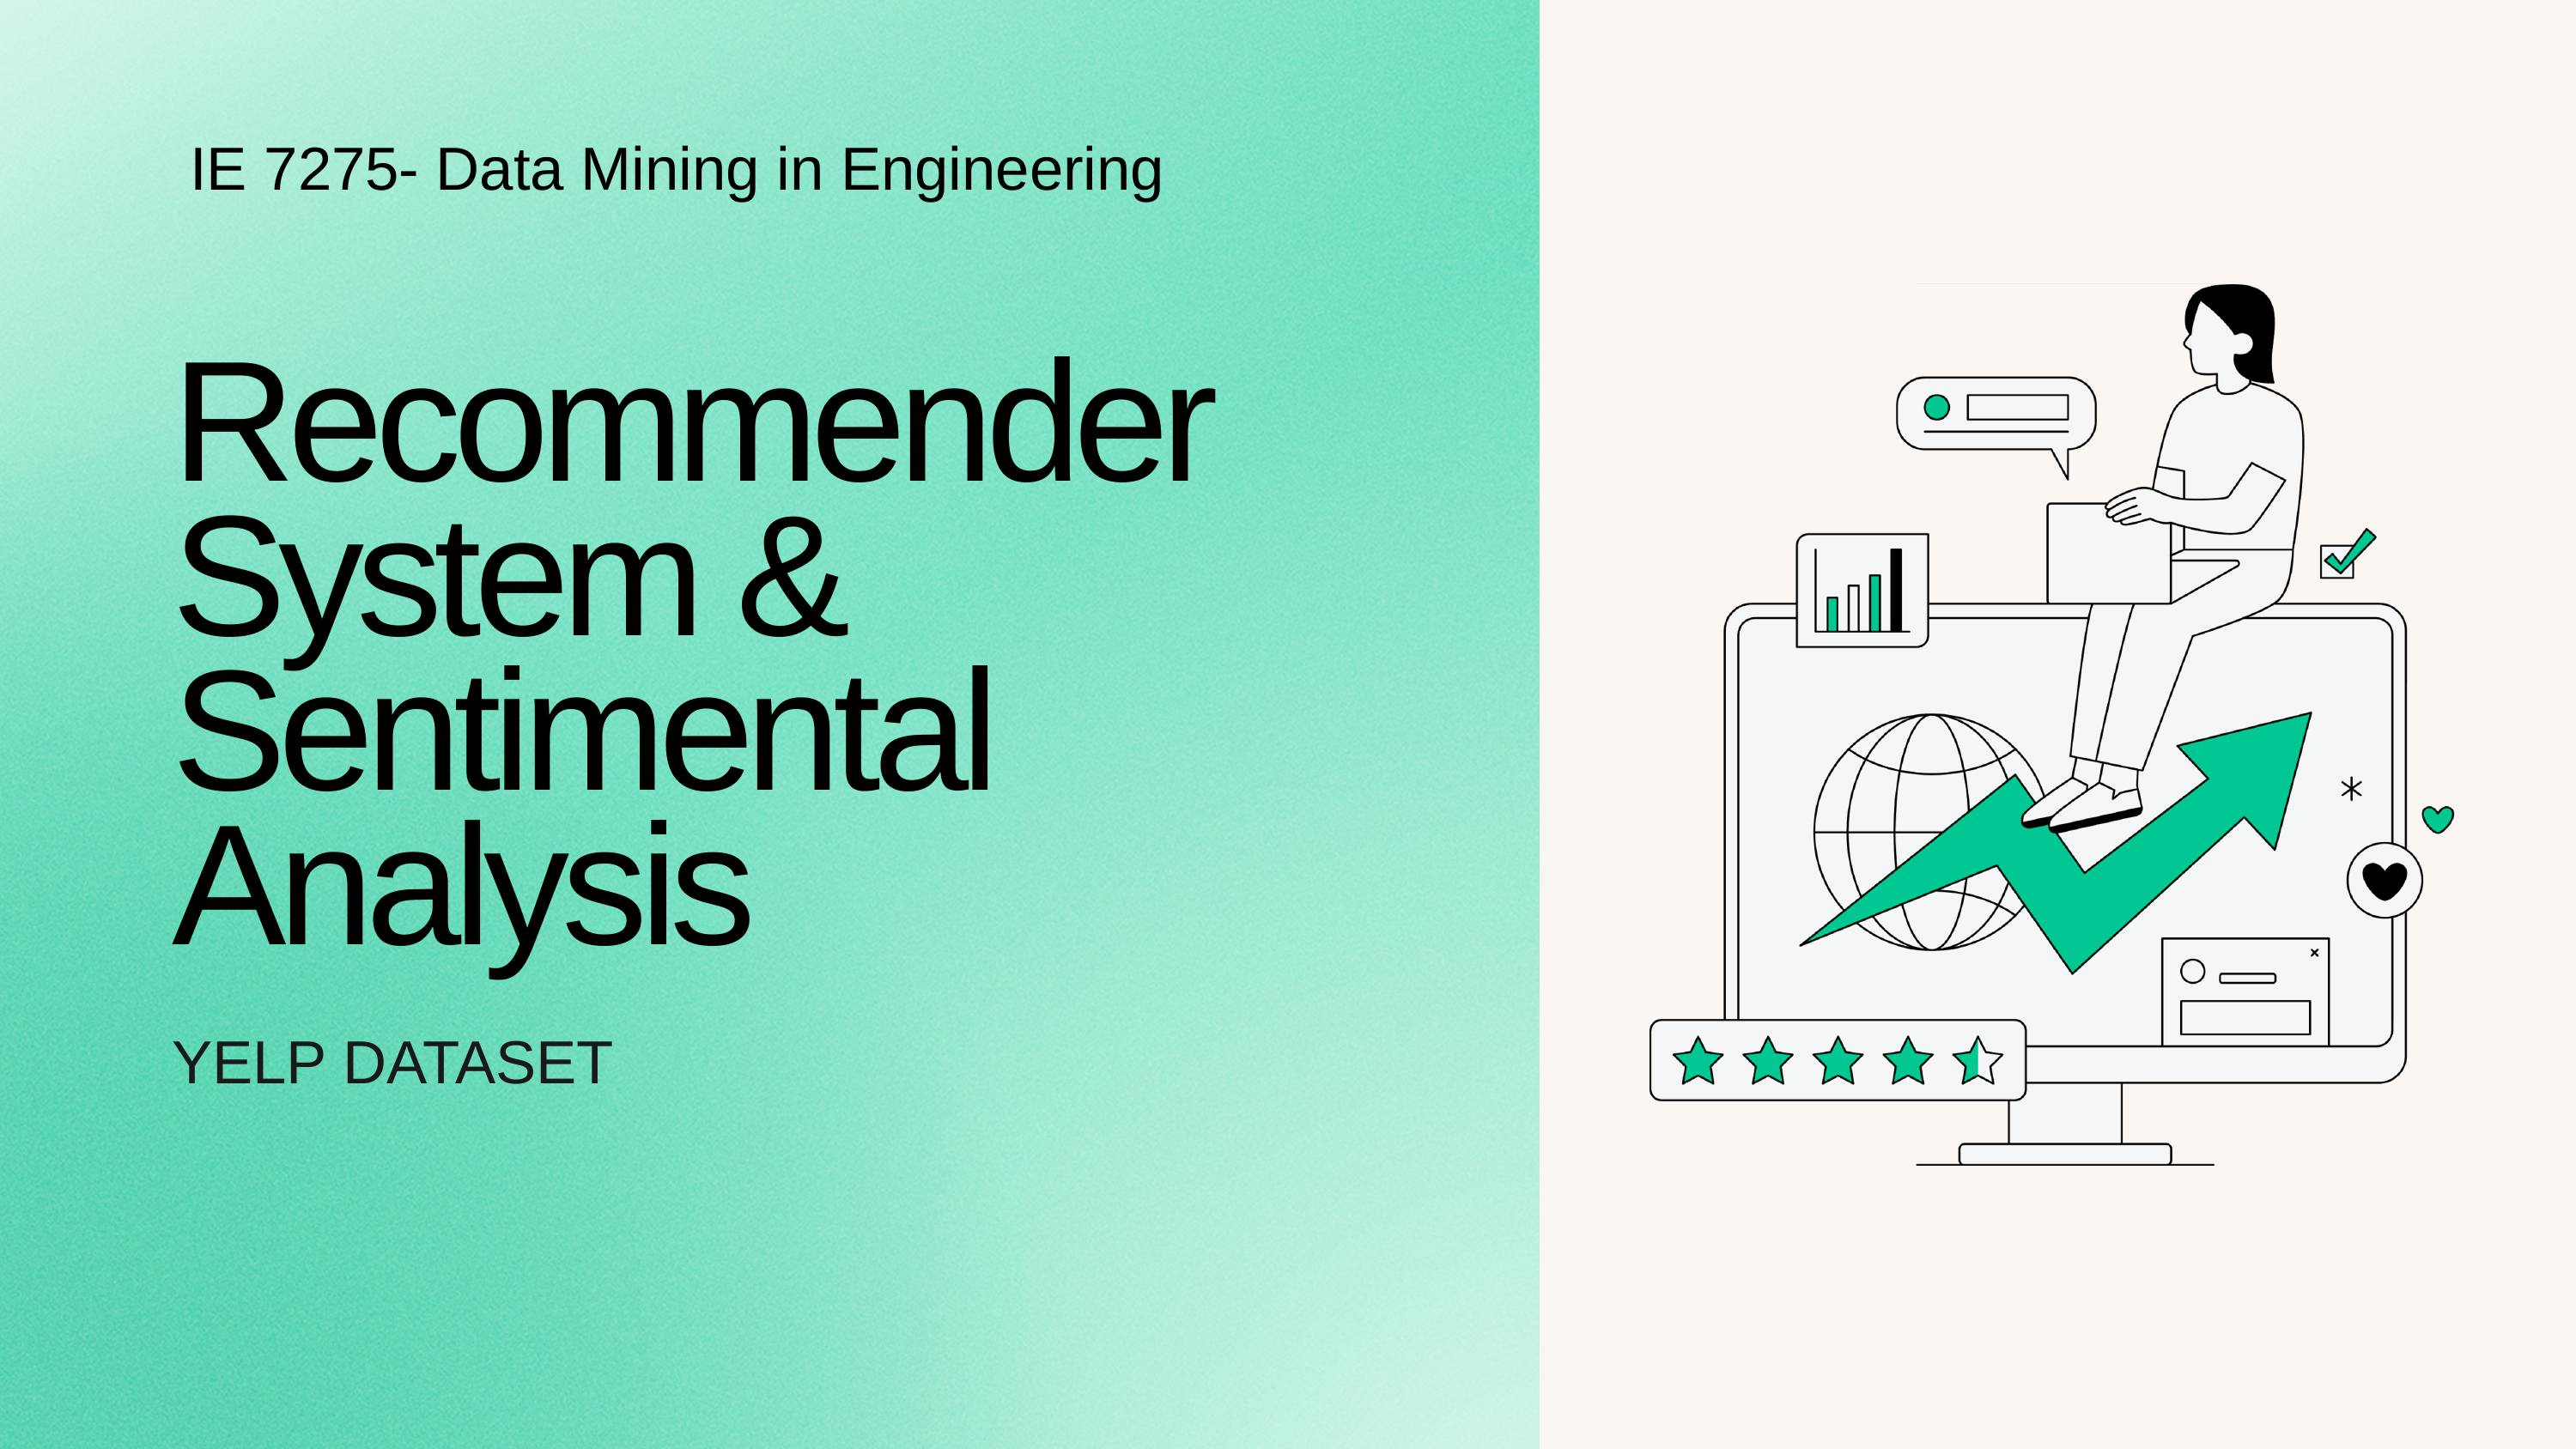

IE 7275- Data Mining in Engineering

Recommender System & Sentimental Analysis
YELP DATASET